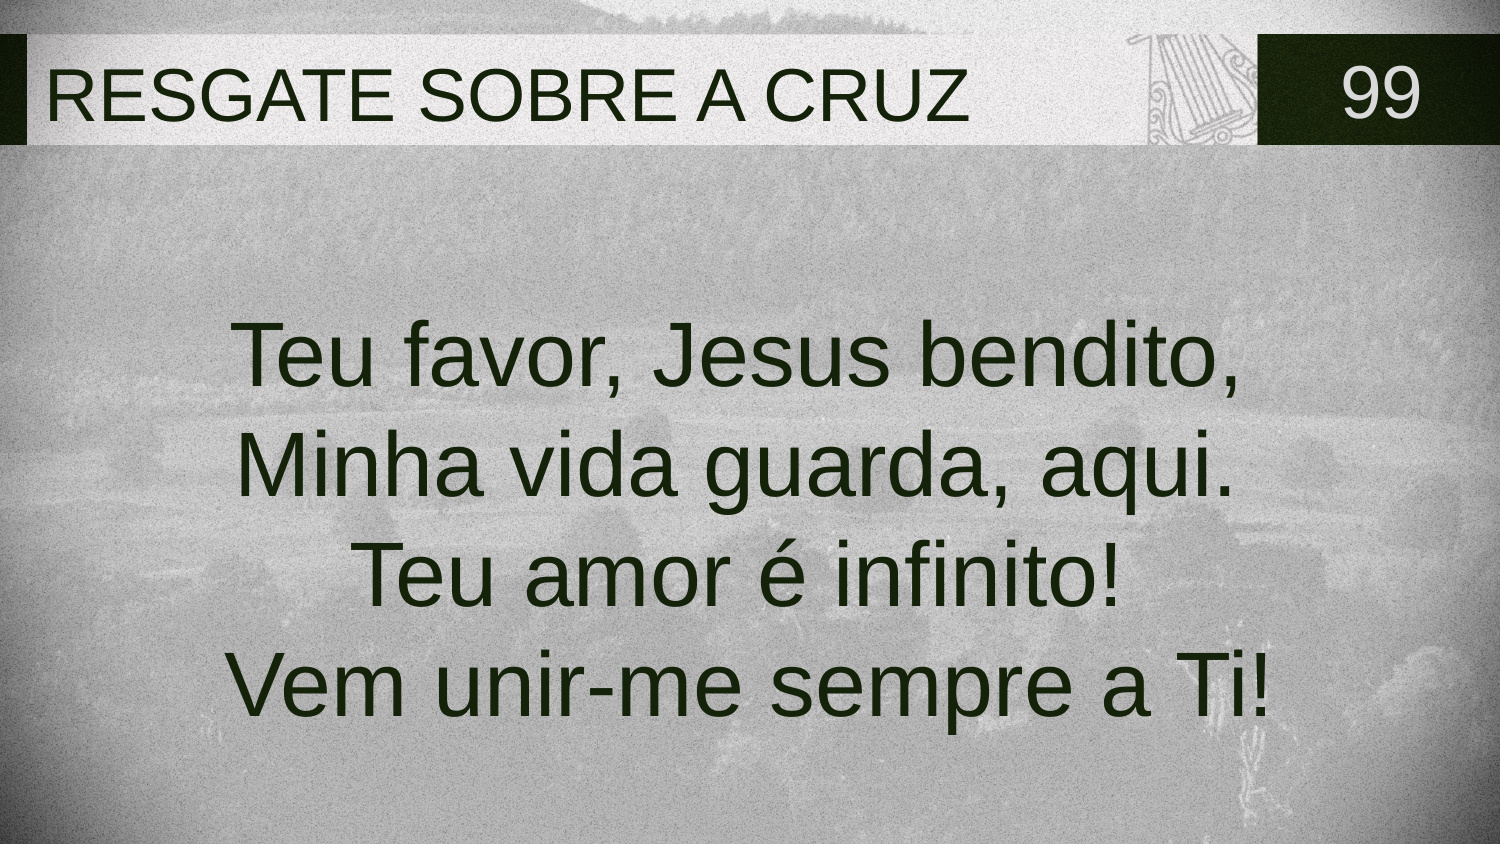

# RESGATE SOBRE A CRUZ
99
Teu favor, Jesus bendito,
Minha vida guarda, aqui.
Teu amor é infinito!
Vem unir-me sempre a Ti!